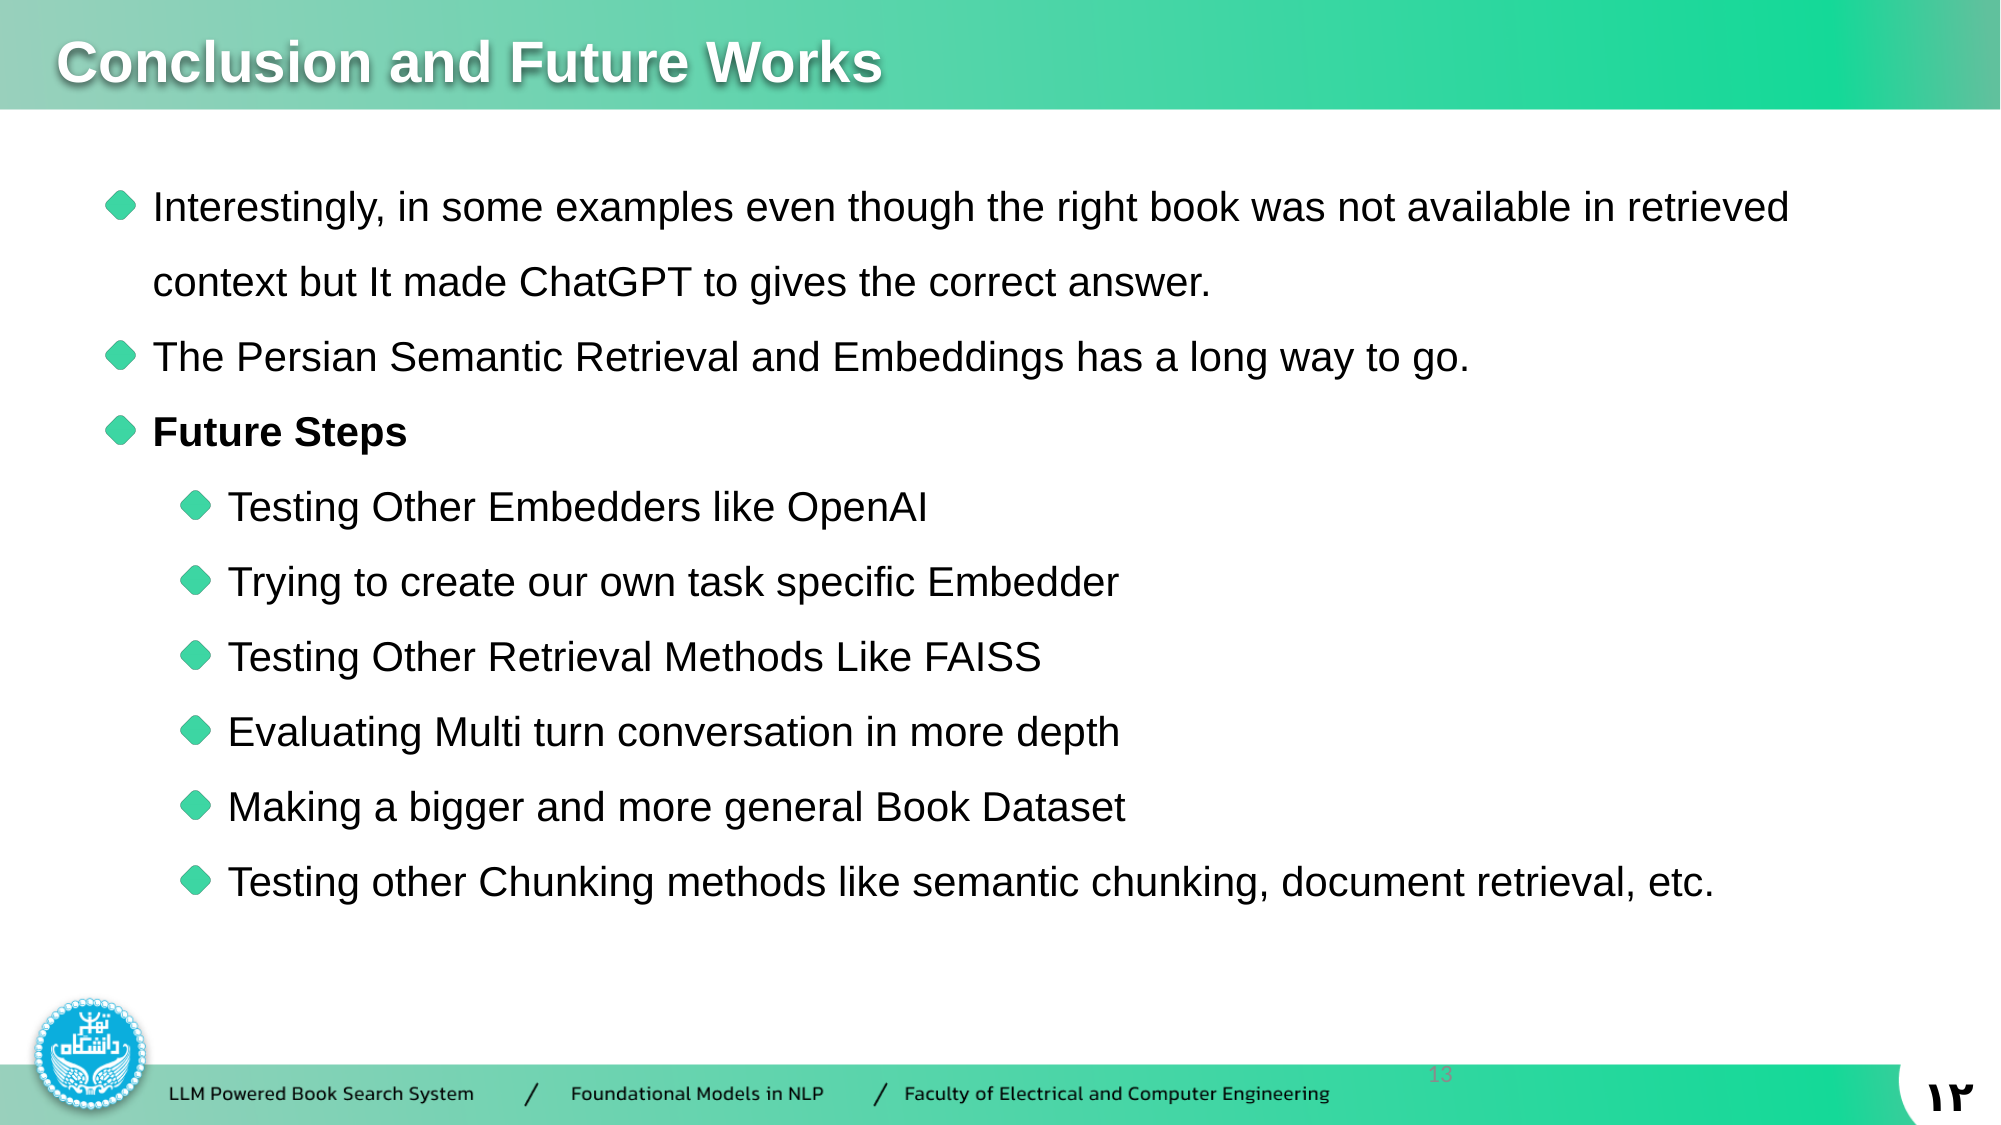

Conclusion and Future Works
Interestingly, in some examples even though the right book was not available in retrieved context but It made ChatGPT to gives the correct answer.
The Persian Semantic Retrieval and Embeddings has a long way to go.
Future Steps
Testing Other Embedders like OpenAI
Trying to create our own task specific Embedder
Testing Other Retrieval Methods Like FAISS
Evaluating Multi turn conversation in more depth
Making a bigger and more general Book Dataset
Testing other Chunking methods like semantic chunking, document retrieval, etc.

13
۱۲